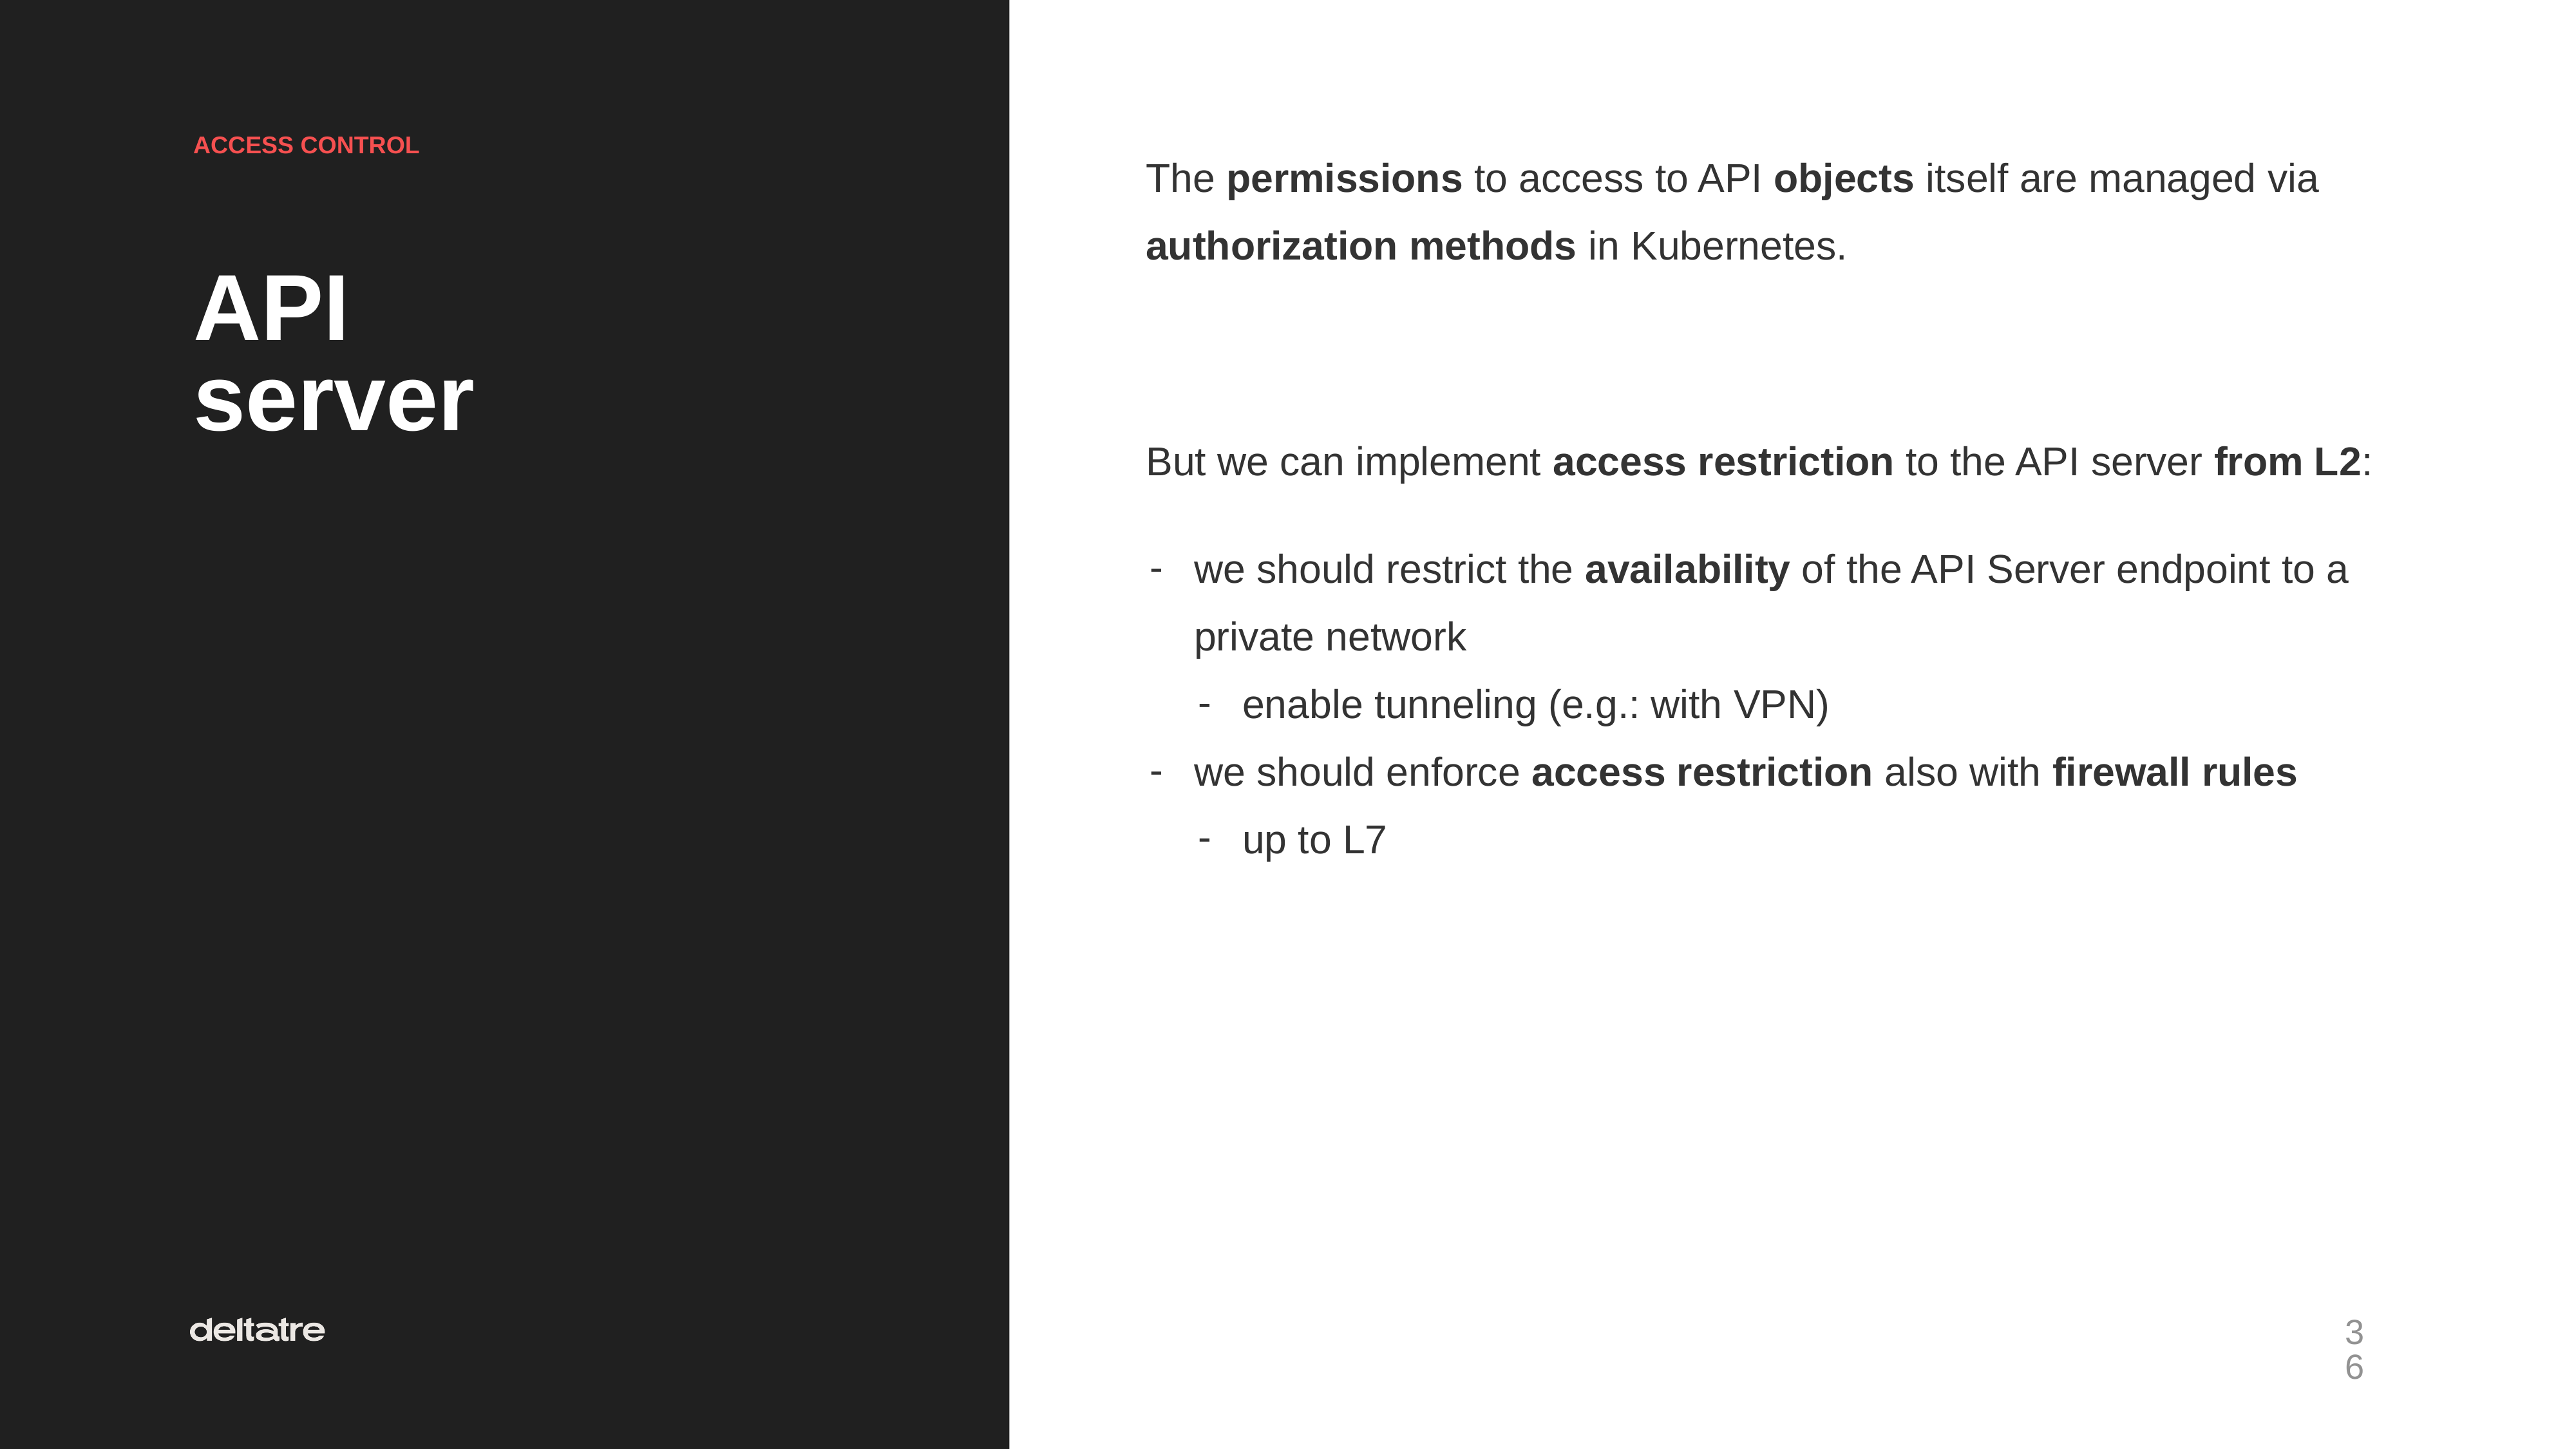

ACCESS CONTROL
The permissions to access to API objects itself are managed via authorization methods in Kubernetes.

But we can implement access restriction to the API server from L2:
we should restrict the availability of the API Server endpoint to a private network
enable tunneling (e.g.: with VPN)
we should enforce access restriction also with firewall rules
up to L7

API
server
36